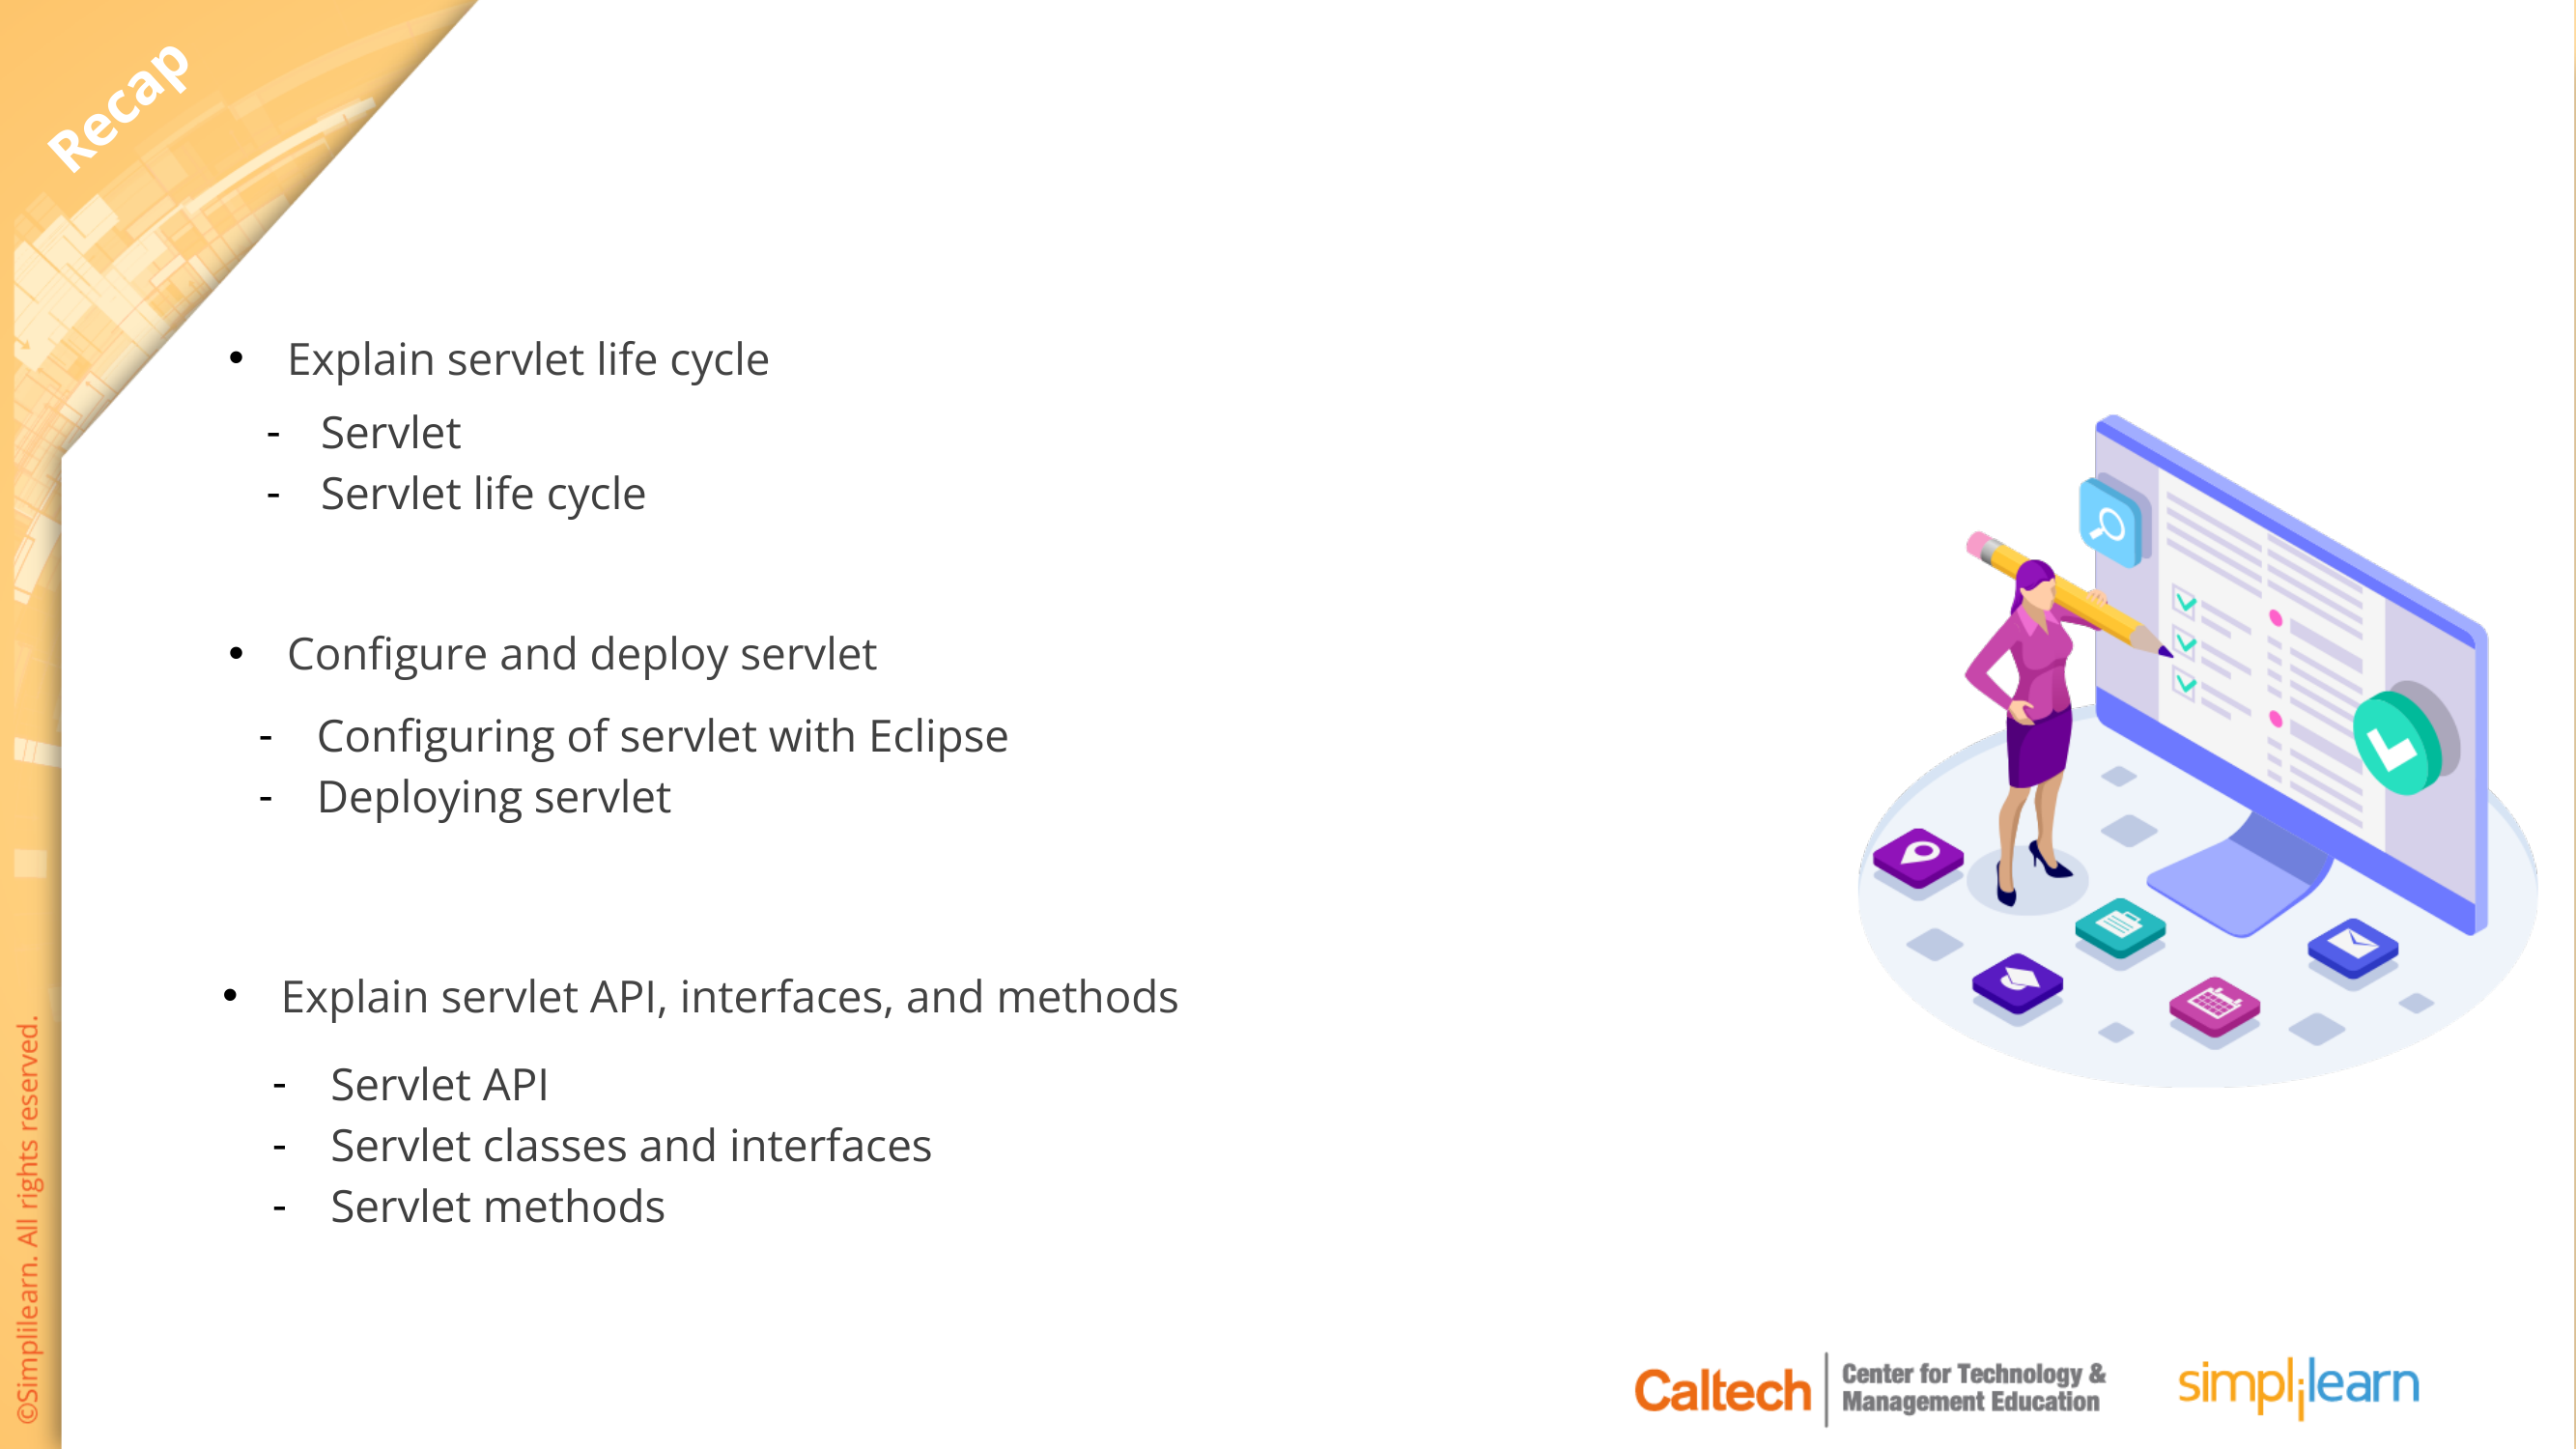

Explain servlet life cycle
Servlet
Servlet life cycle
Configure and deploy servlet
Configuring of servlet with Eclipse
Deploying servlet

Explain servlet API, interfaces, and methods
Servlet API
Servlet classes and interfaces
Servlet methods